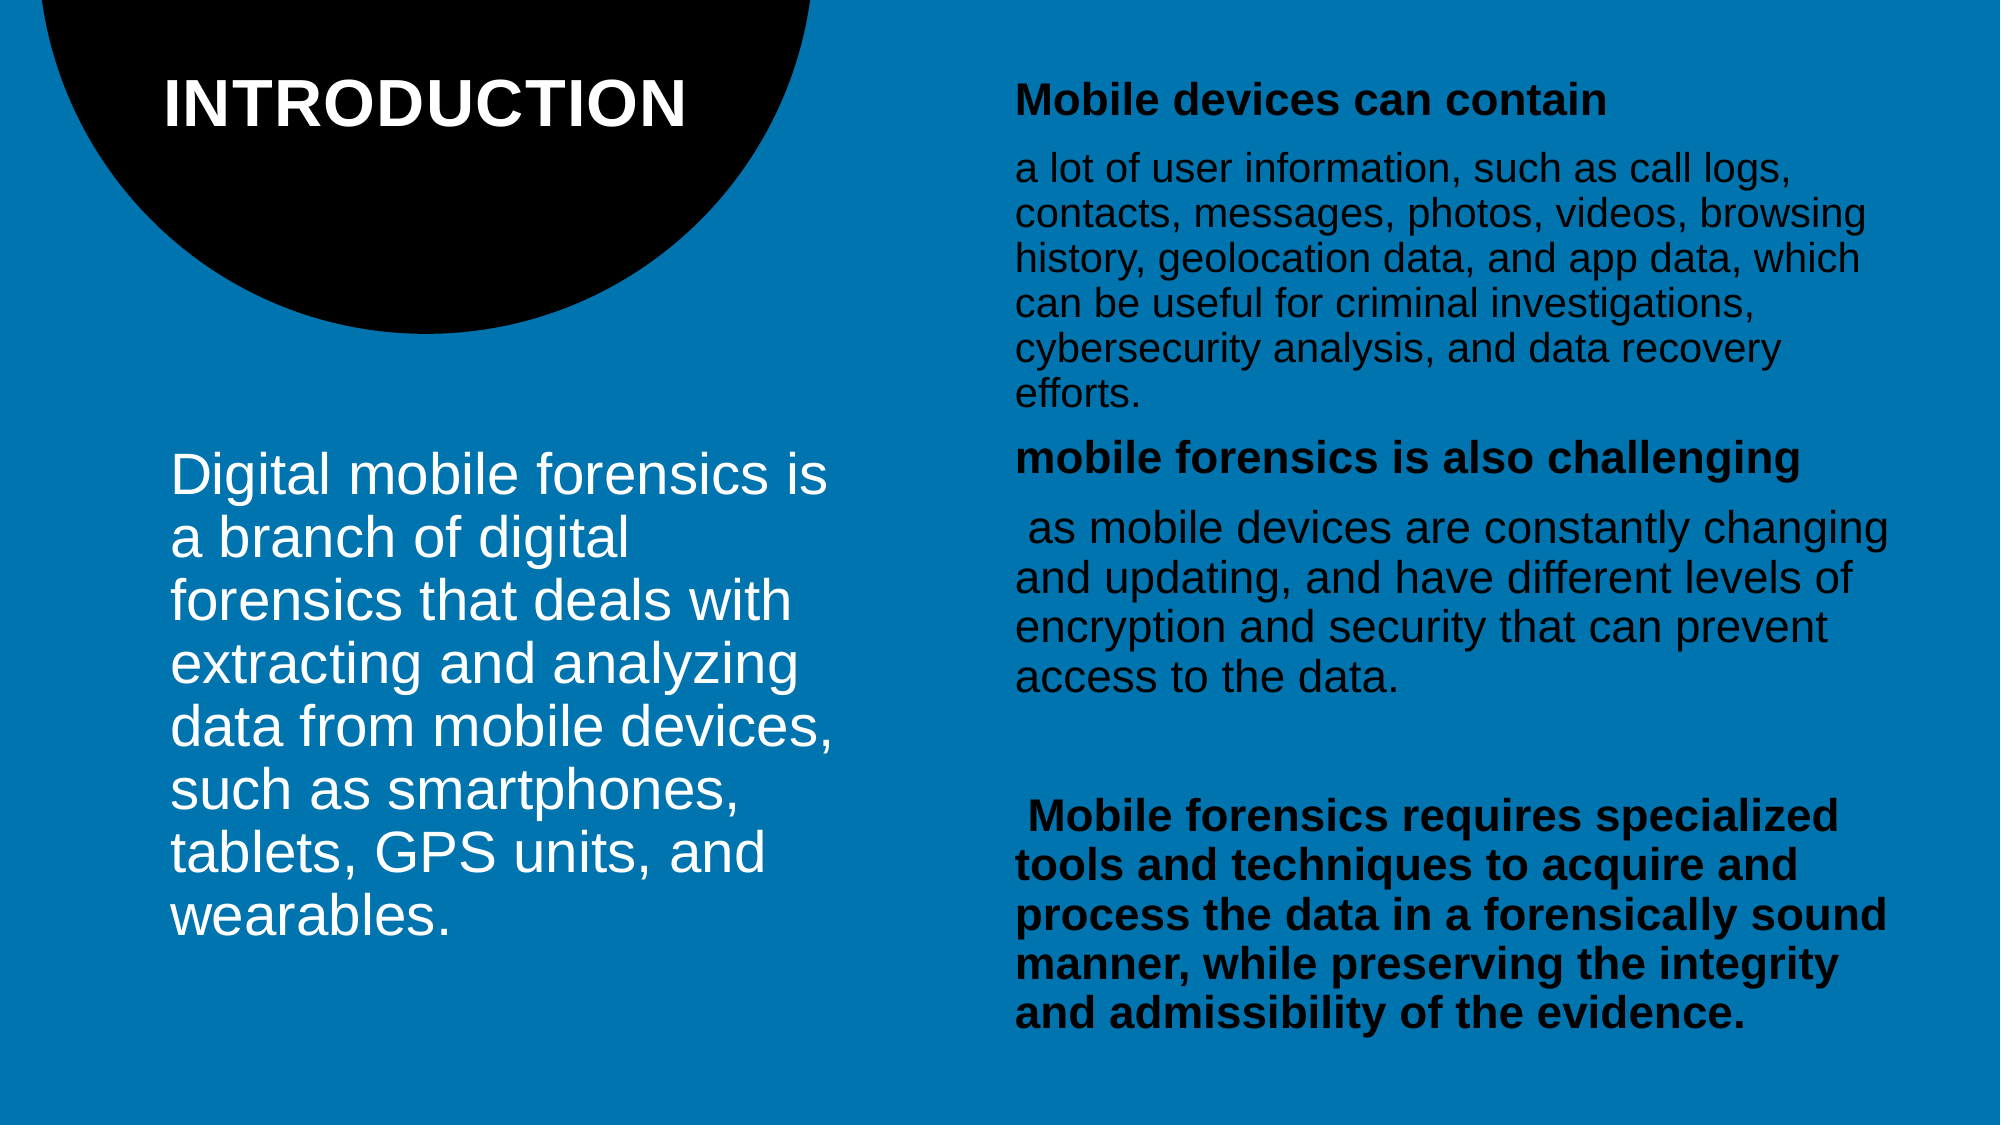

# INTRODUCTION

Mobile devices can contain
a lot of user information, such as call logs, contacts, messages, photos, videos, browsing history, geolocation data, and app data, which can be useful for criminal investigations, cybersecurity analysis, and data recovery efforts.
mobile forensics is also challenging
 as mobile devices are constantly changing and updating, and have different levels of encryption and security that can prevent access to the data.
Digital mobile forensics is a branch of digital forensics that deals with extracting and analyzing data from mobile devices, such as smartphones, tablets, GPS units, and wearables.
 Mobile forensics requires specialized tools and techniques to acquire and process the data in a forensically sound manner, while preserving the integrity and admissibility of the evidence.